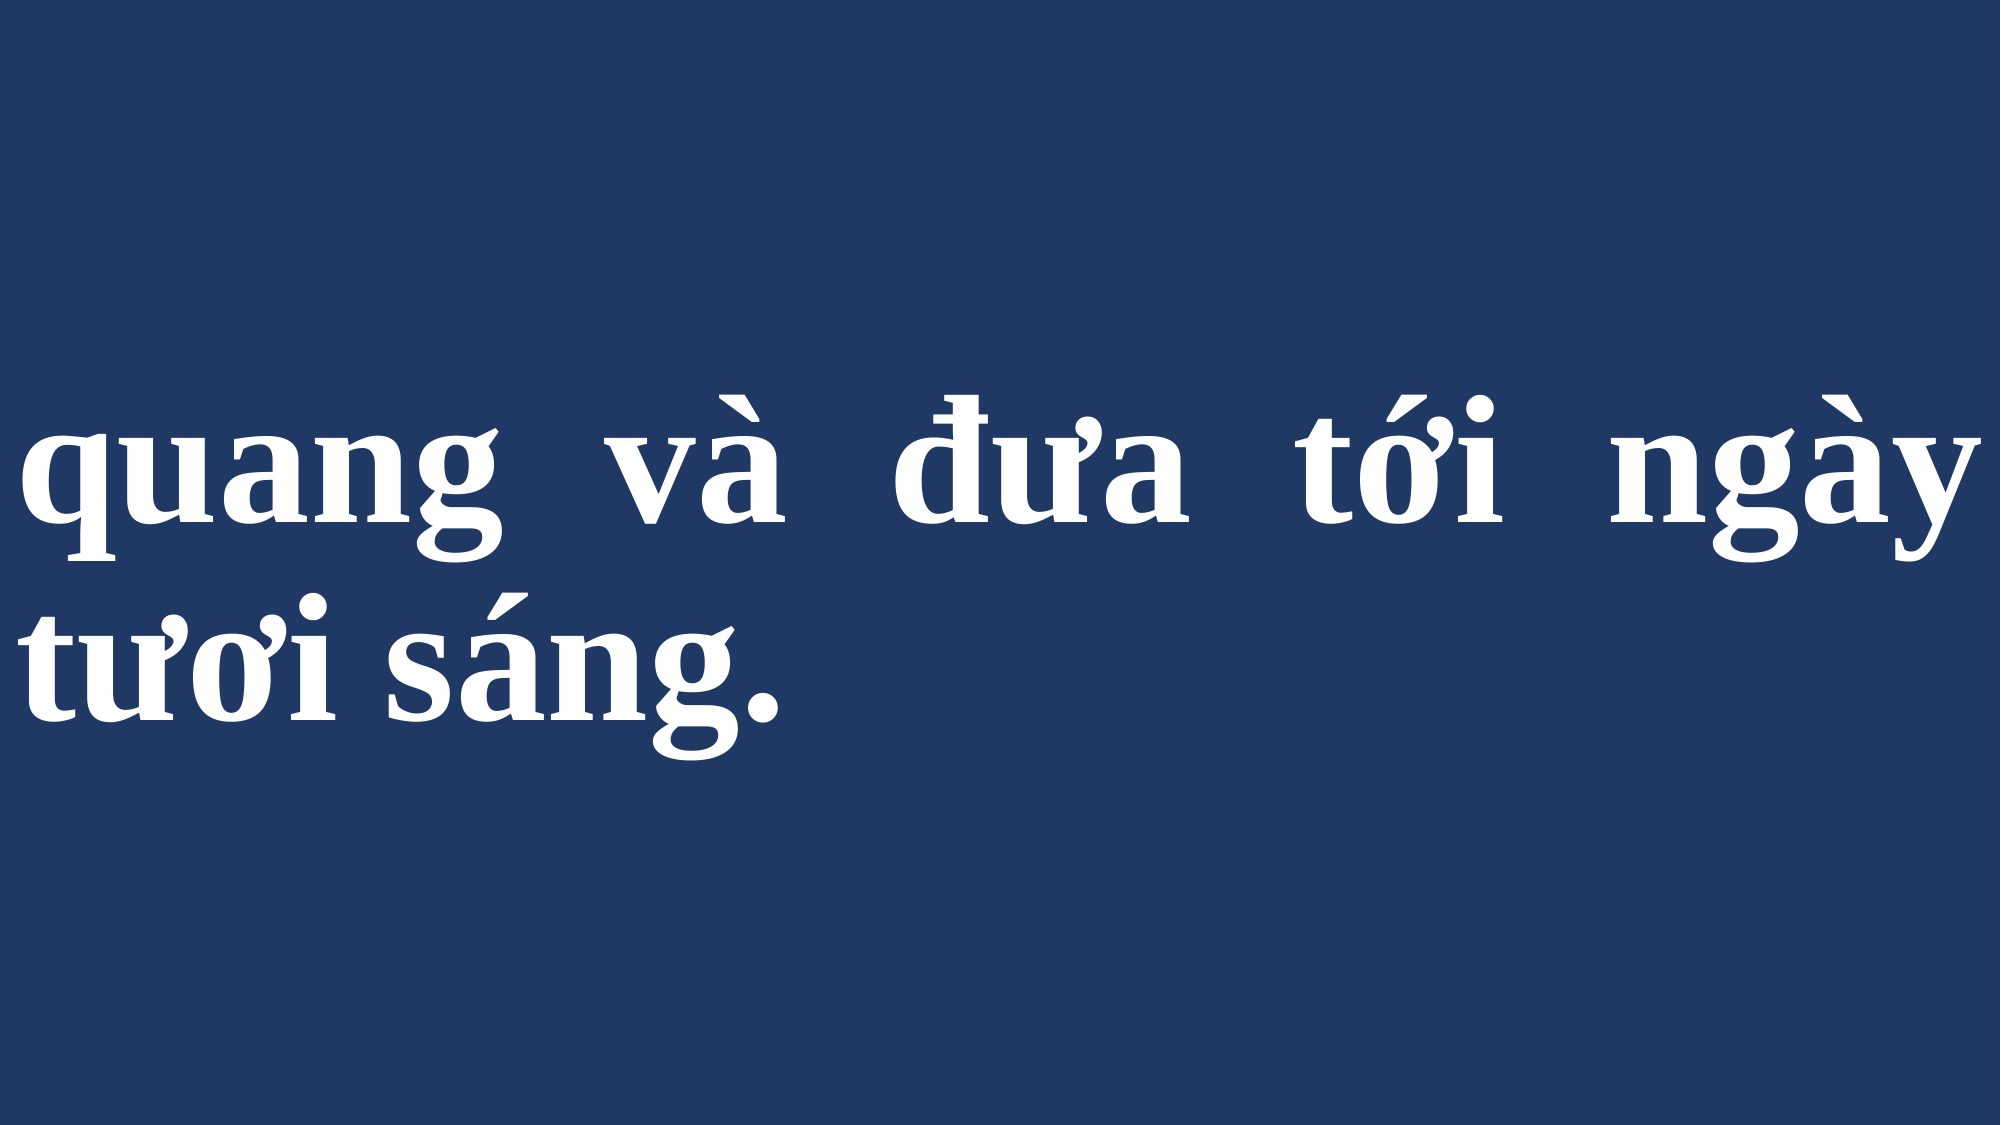

# quang và đưa tới ngày tươi sáng.